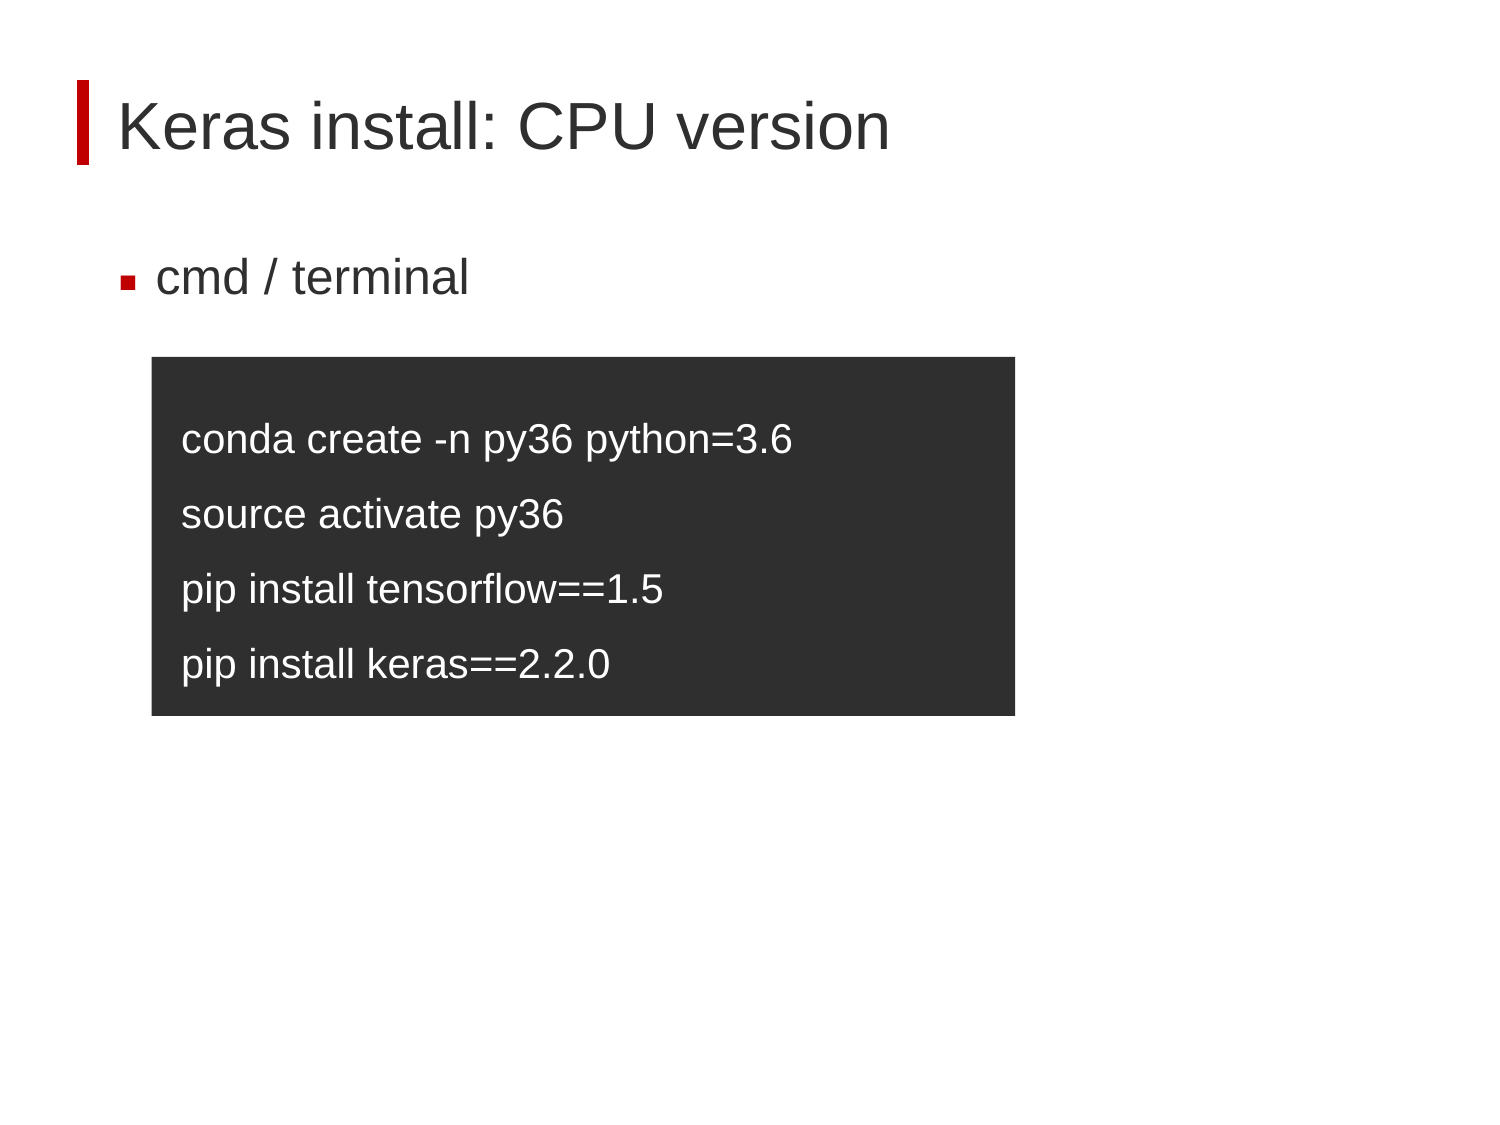

# Keras install: CPU version
cmd / terminal
conda create -n py36 python=3.6
source activate py36
pip install tensorflow==1.5
pip install keras==2.2.0